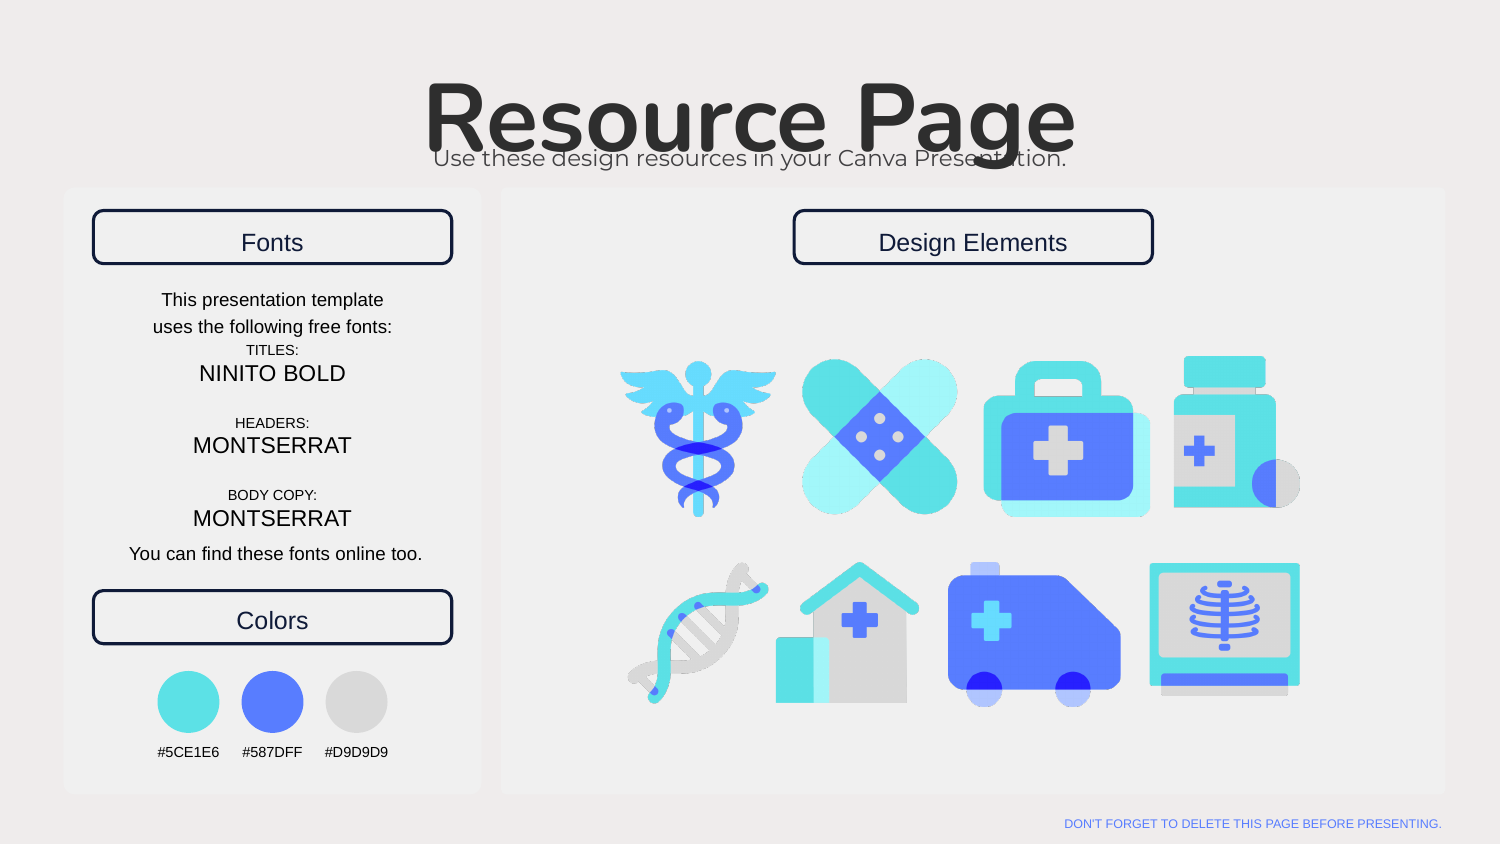

Resource Page
Use these design resources in your Canva Presentation.

Fonts
Design Elements
This presentation template
uses the following free fonts:
TITLES:
NINITO BOLD

HEADERS:
MONTSERRAT

BODY COPY:
MONTSERRAT

You can find these fonts online too.

Colors

#5CE1E6
#587DFF
#D9D9D9
DON'T FORGET TO DELETE THIS PAGE BEFORE PRESENTING.